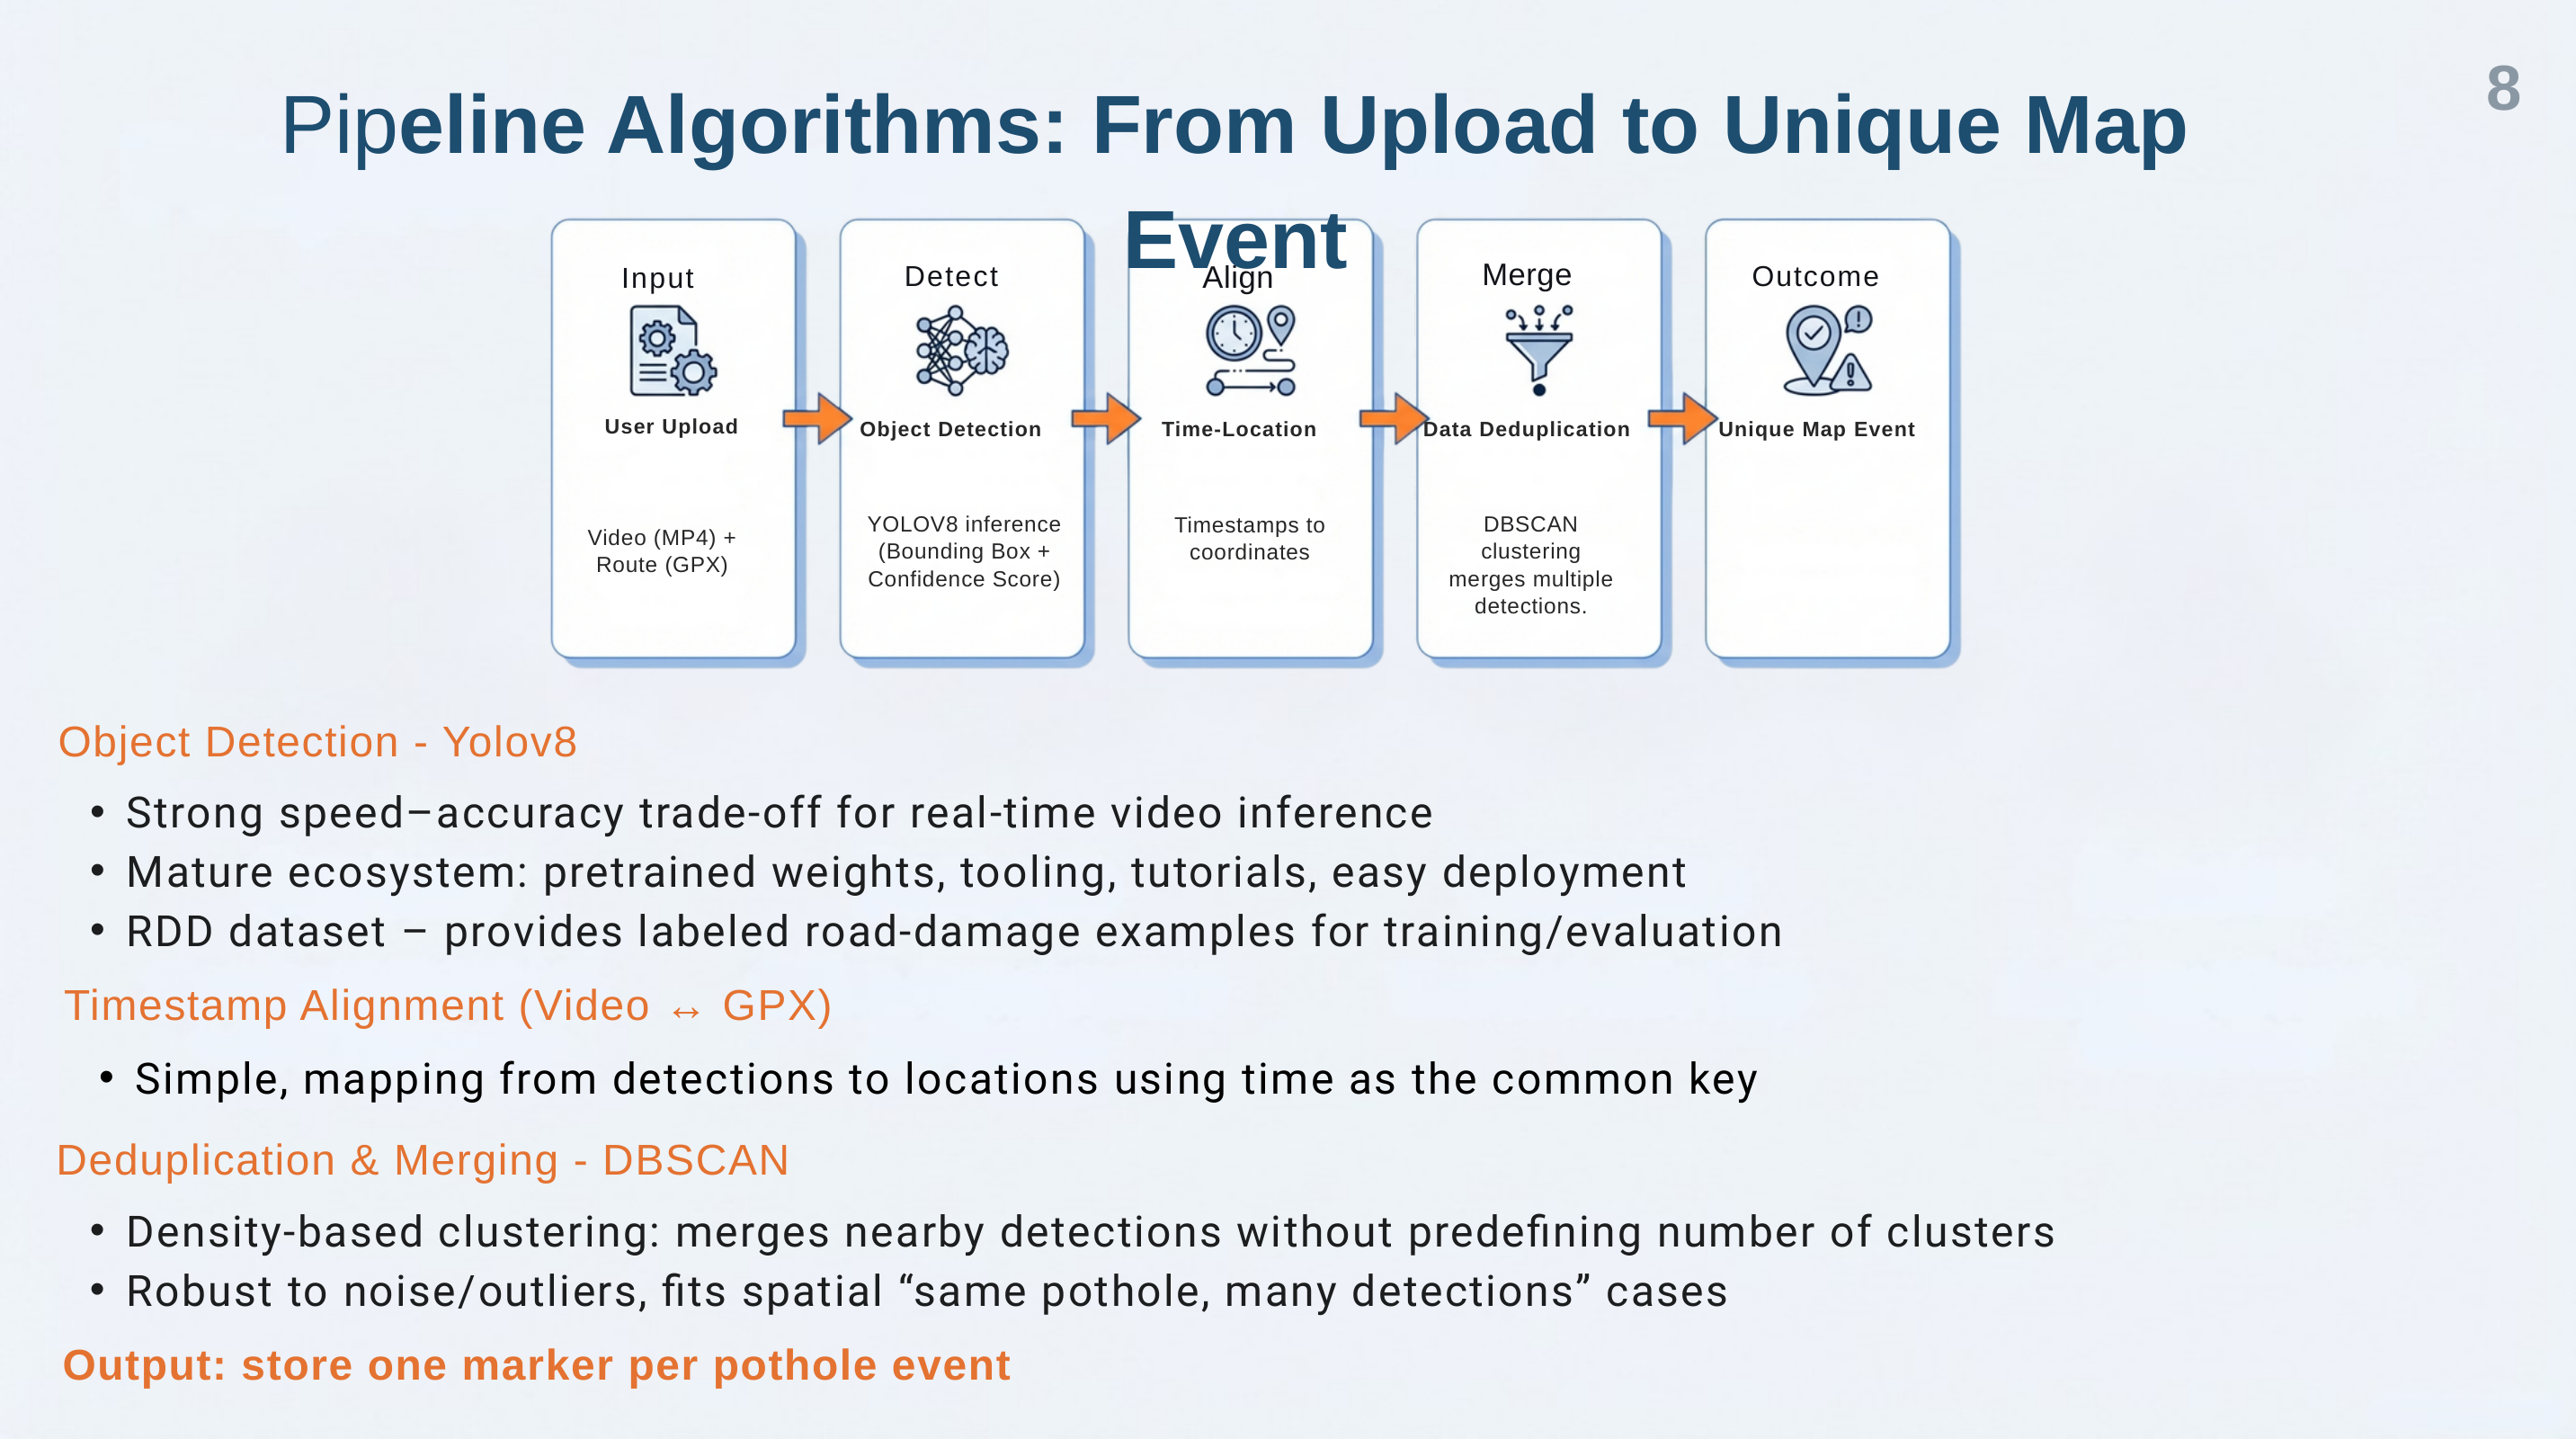

8
Pipeline Algorithms: From Upload to Unique Map Event

Merge
Align
Detect
Input
Outcome
User Upload
Unique Map Event
Object Detection
Time-Location
Data Deduplication

Timestamps to
coordinates
YOLOV8 inference
(Bounding Box +
Confidence Score)
DBSCAN clustering
merges multiple
detections.
Video (MP4) + Route (GPX)
Object Detection - Yolov8
Strong speed–accuracy trade-off for real-time video inference
Mature ecosystem: pretrained weights, tooling, tutorials, easy deployment
RDD dataset – provides labeled road-damage examples for training/evaluation
Timestamp Alignment (Video ↔ GPX)
Simple, mapping from detections to locations using time as the common key
Deduplication & Merging - DBSCAN
Density-based clustering: merges nearby detections without predefining number of clusters
Robust to noise/outliers, fits spatial “same pothole, many detections” cases
Output: store one marker per pothole event